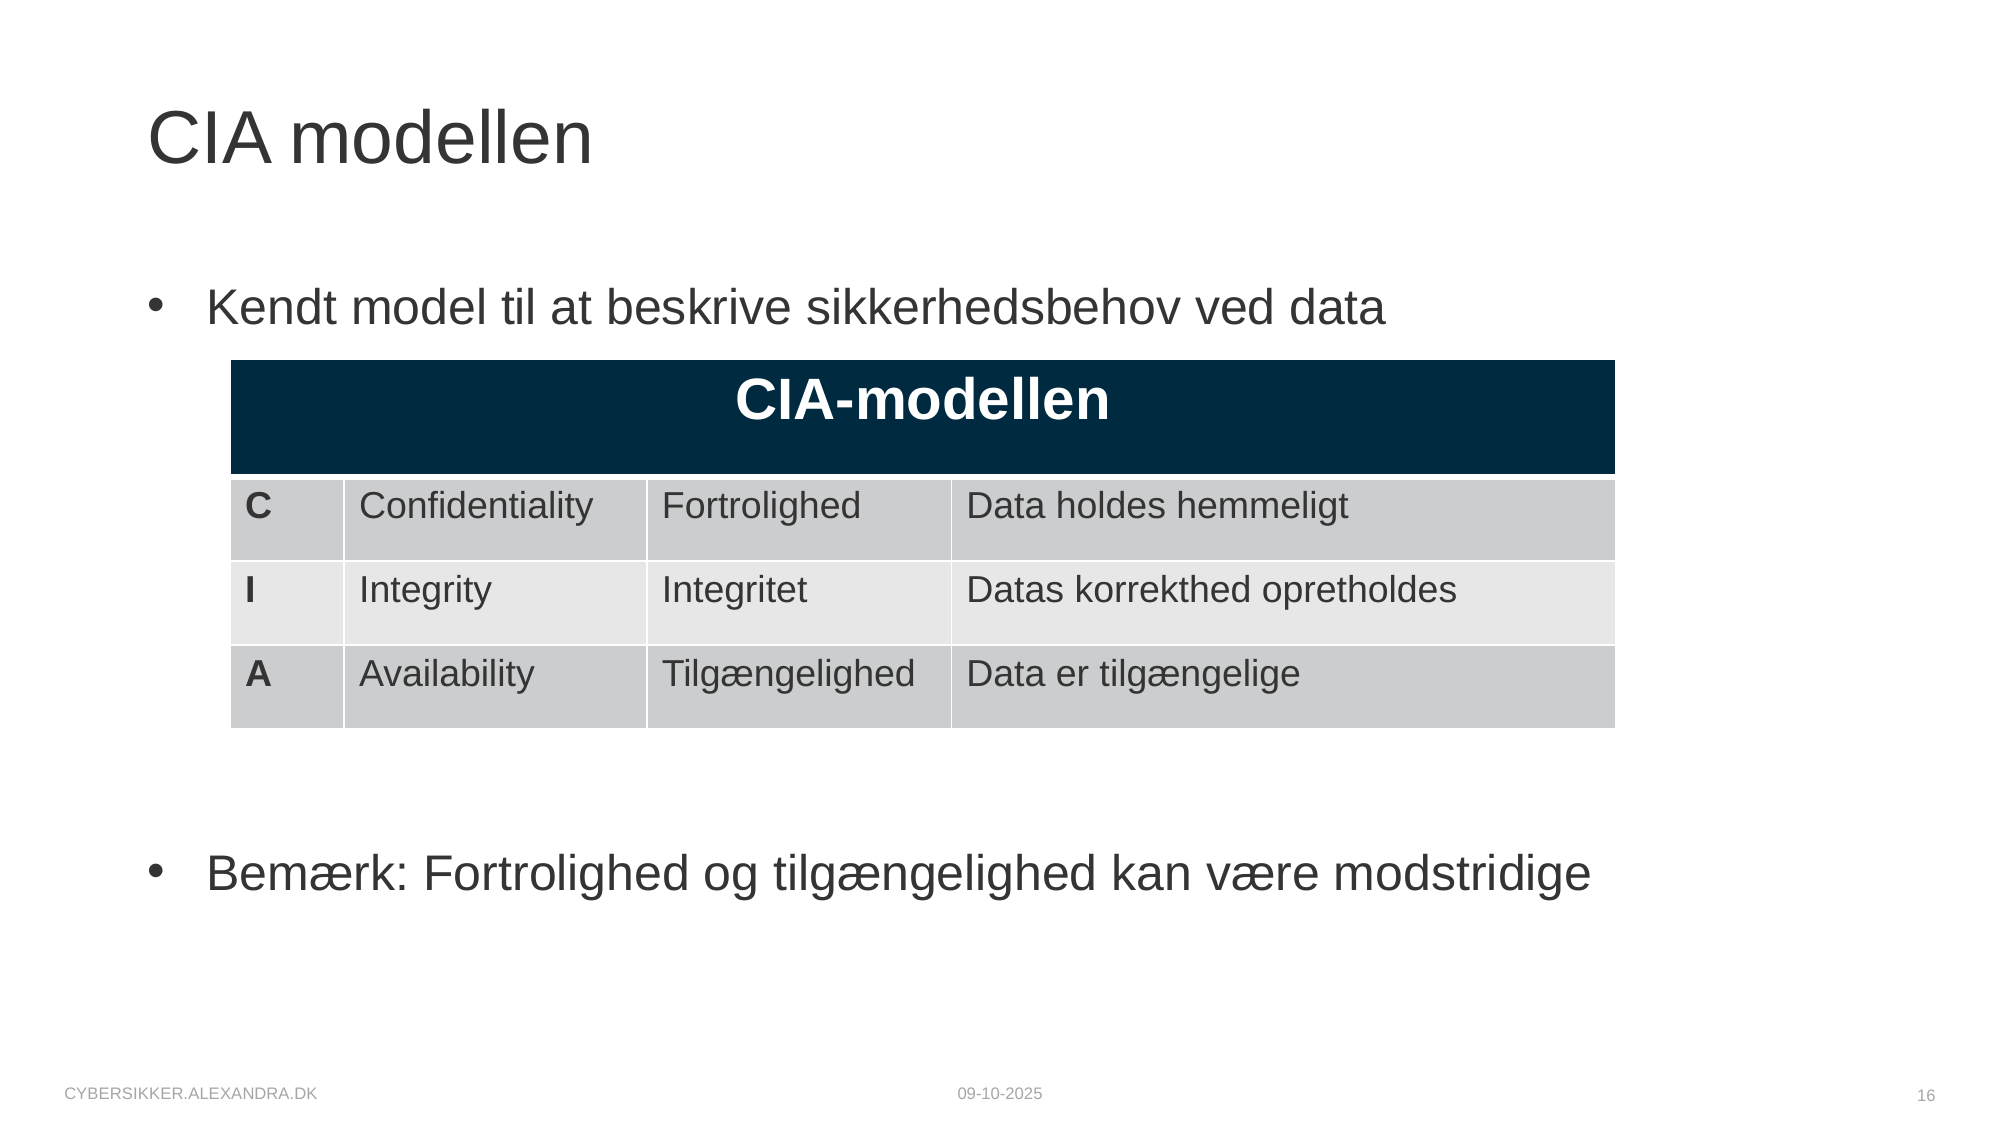

# CIA modellen
Kendt model til at beskrive sikkerhedsbehov ved data

Bemærk: Fortrolighed og tilgængelighed kan være modstridige
| CIA-modellen |  |  |  |
| --- | --- | --- | --- |
| C | Confidentiality | Fortrolighed | Data holdes hemmeligt |
| I | Integrity | Integritet | Datas korrekthed opretholdes |
| A | Availability | Tilgængelighed | Data er tilgængelige |
cybersikker.alexandra.dk
09-10-2025
16